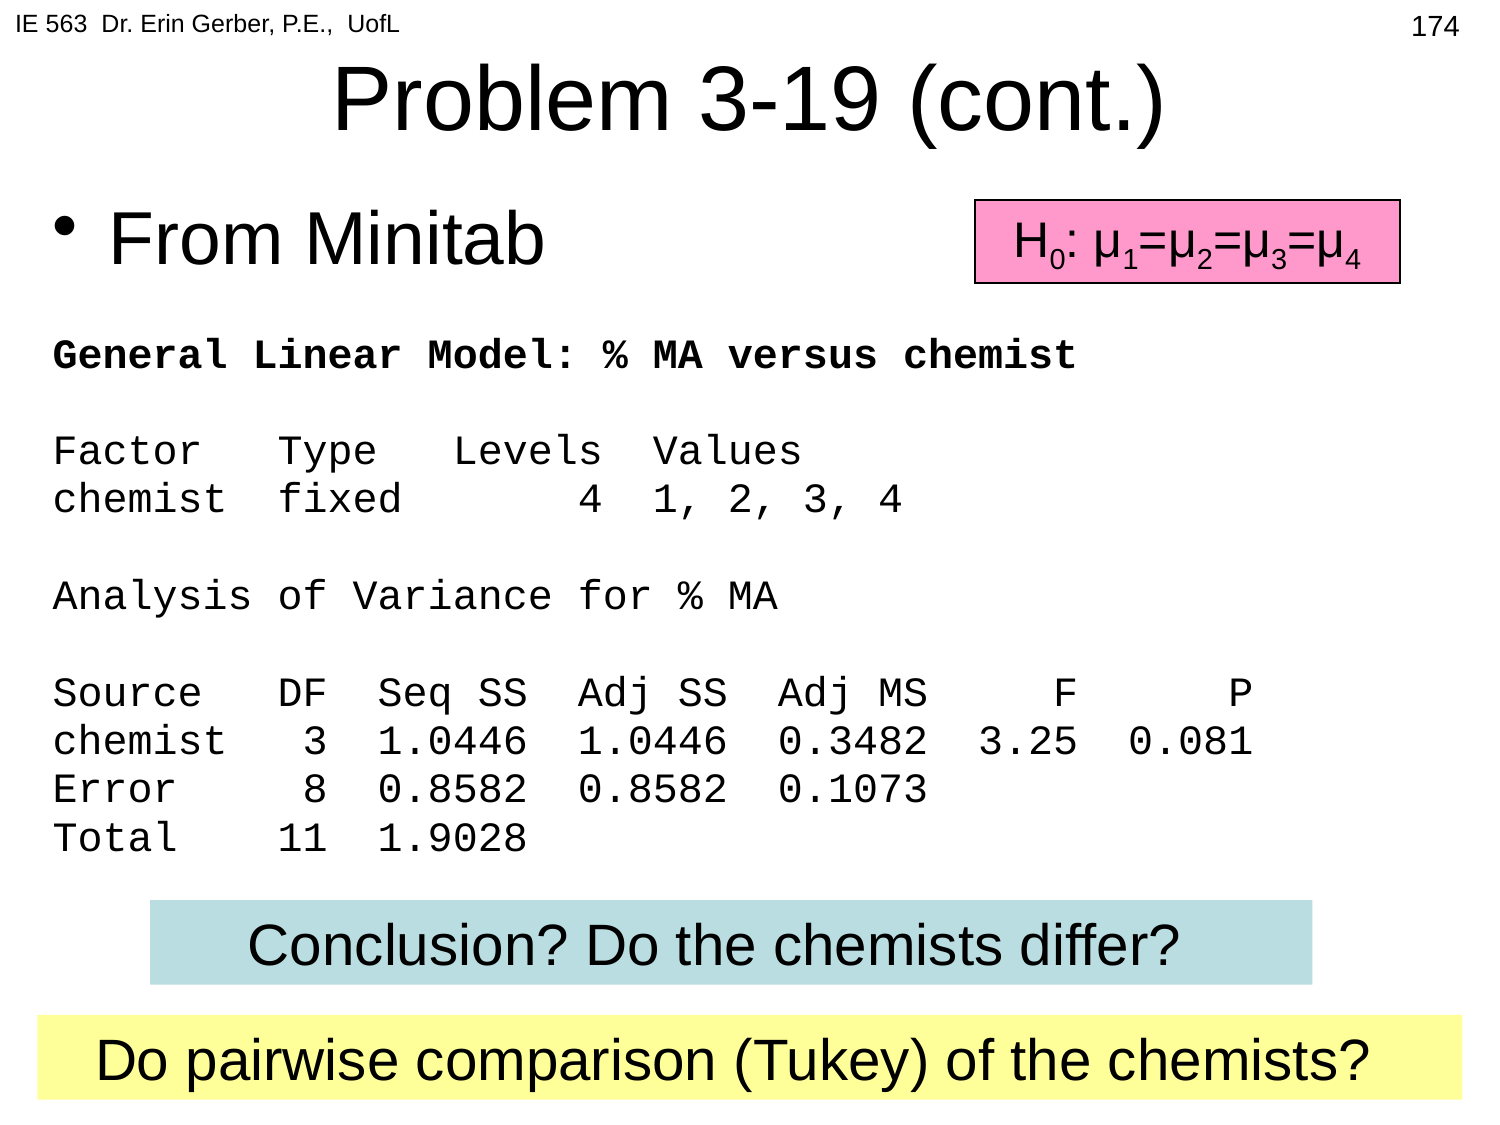

IE 563  Dr. Erin Gerber, P.E.,  UofL
# Problem 3-19 (cont.)
174
From Minitab

General Linear Model: % MA versus chemist

Factor   Type   Levels  Values
chemist  fixed       4  1, 2, 3, 4

Analysis of Variance for % MA

Source   DF  Seq SS  Adj SS  Adj MS     F      P
chemist   3  1.0446  1.0446  0.3482  3.25  0.081
Error     8  0.8582  0.8582  0.1073
Total    11  1.9028

H0: μ1=μ2=μ3=μ4
Conclusion? Do the chemists differ?
Do pairwise comparison (Tukey) of the chemists?